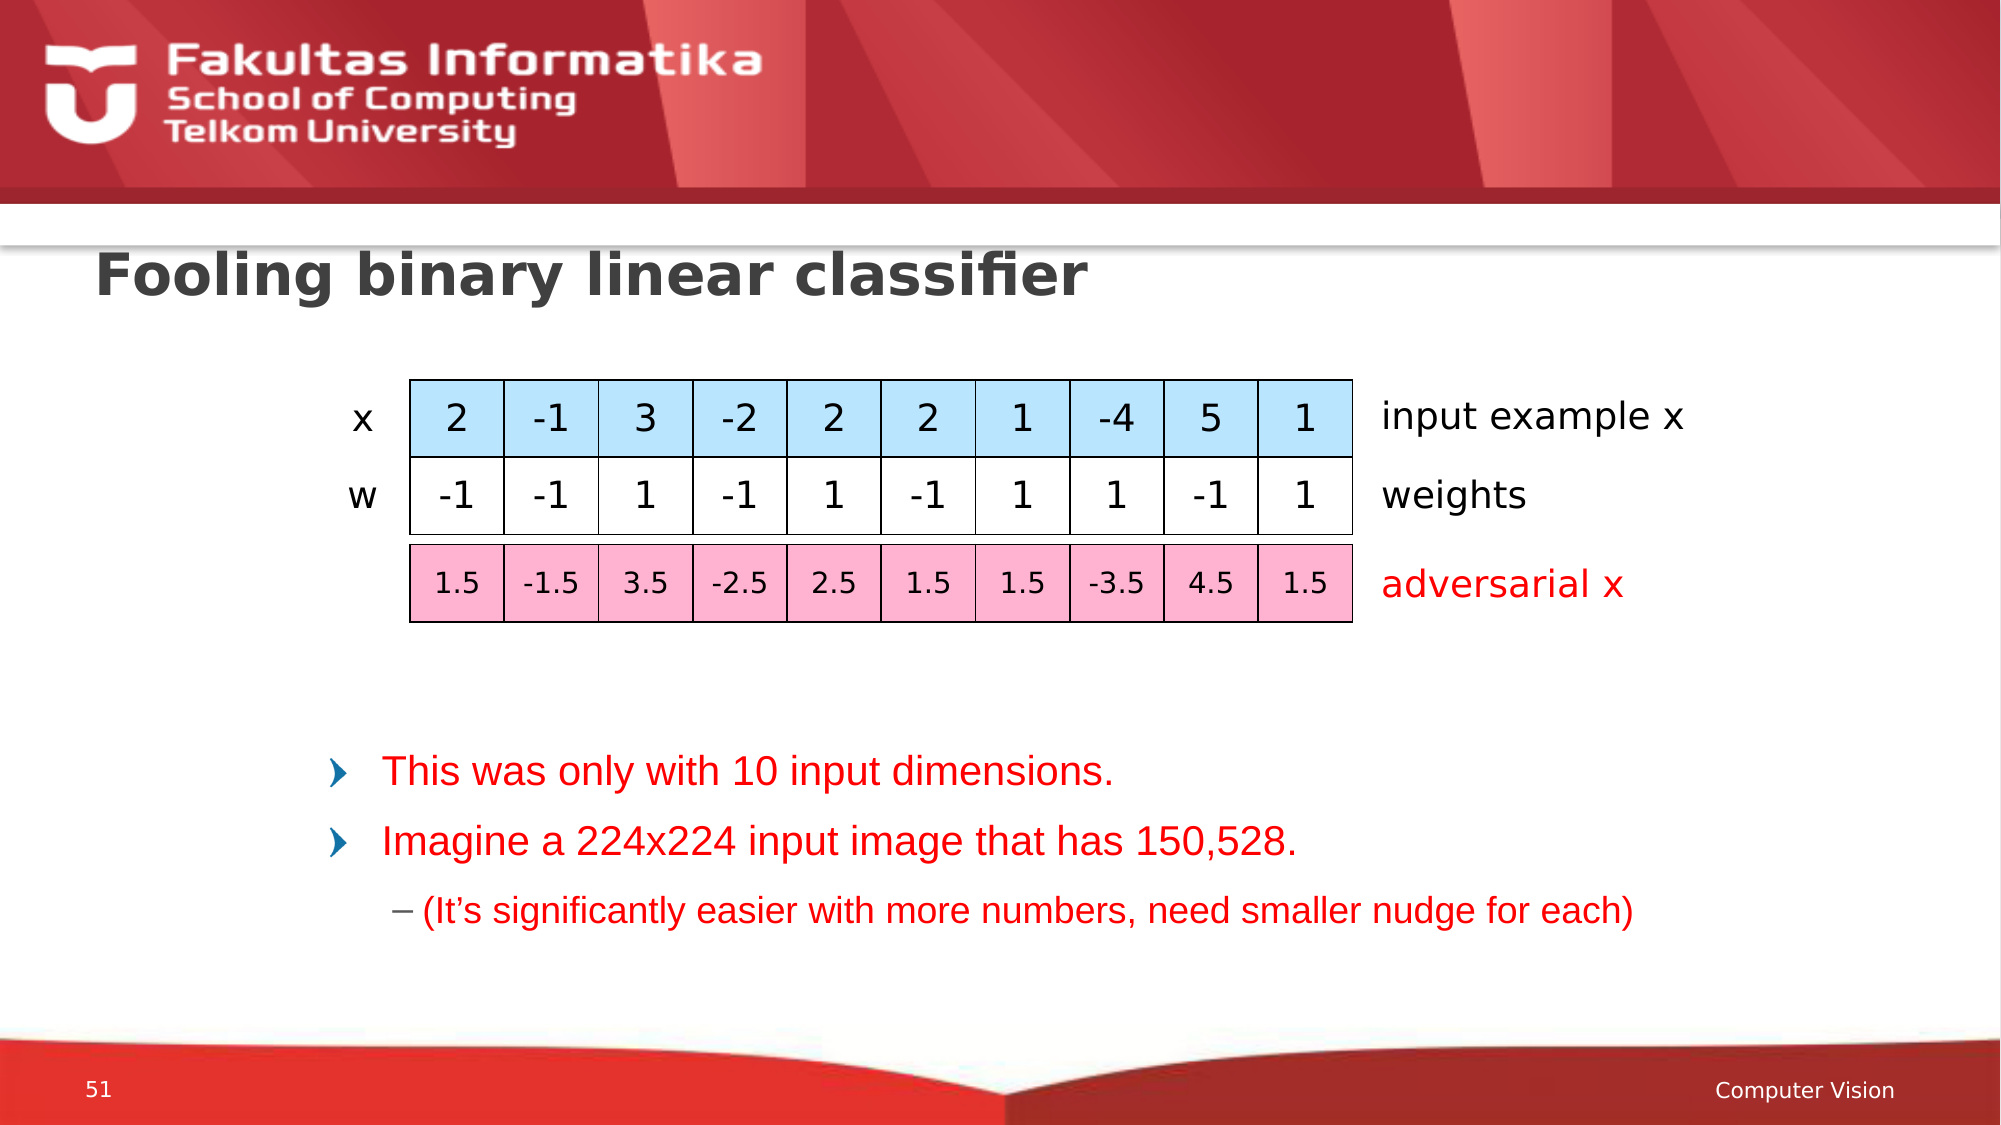

# Fooling binary linear classifier
| x | 2 | -1 | 3 | -2 | 2 | 2 | 1 | -4 | 5 | 1 |
| --- | --- | --- | --- | --- | --- | --- | --- | --- | --- | --- |
| w | -1 | -1 | 1 | -1 | 1 | -1 | 1 | 1 | -1 | 1 |
input example x
weights
| 1.5 | -1.5 | 3.5 | -2.5 | 2.5 | 1.5 | 1.5 | -3.5 | 4.5 | 1.5 |
| --- | --- | --- | --- | --- | --- | --- | --- | --- | --- |
adversarial x
This was only with 10 input dimensions.
Imagine a 224x224 input image that has 150,528.
(It’s significantly easier with more numbers, need smaller nudge for each)

Computer Vision
51